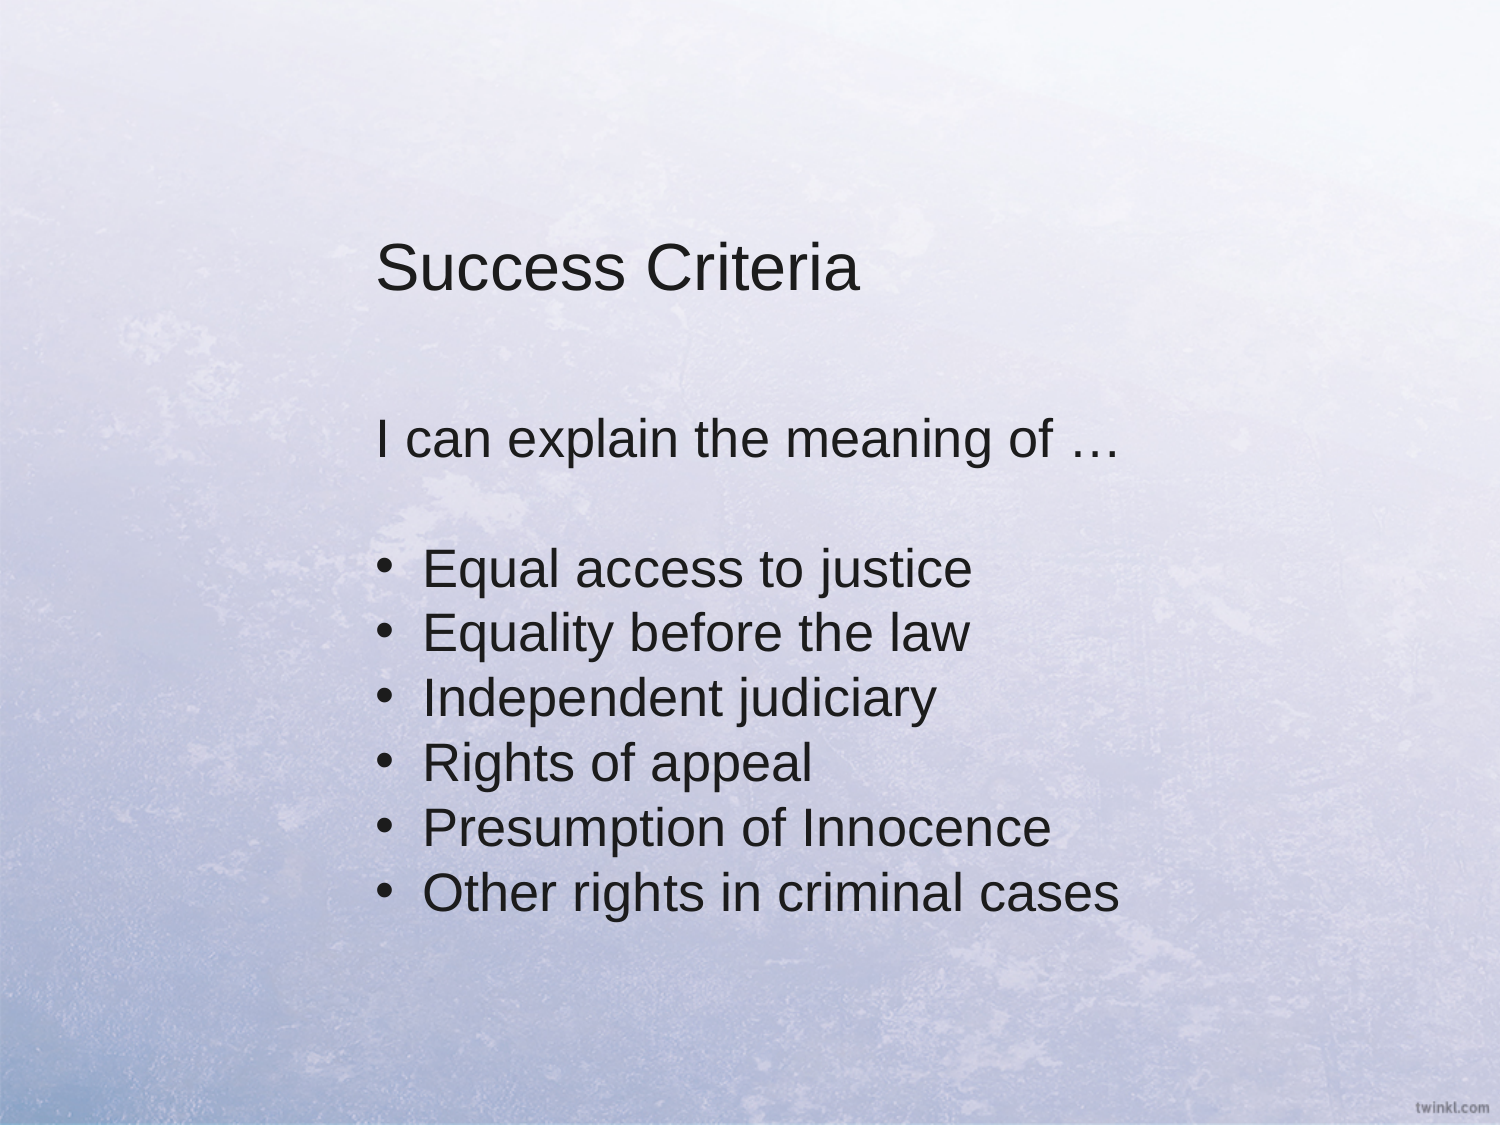

Success Criteria
I can explain the meaning of …

Equal access to justice
Equality before the law
Independent judiciary
Rights of appeal
Presumption of Innocence
Other rights in criminal cases